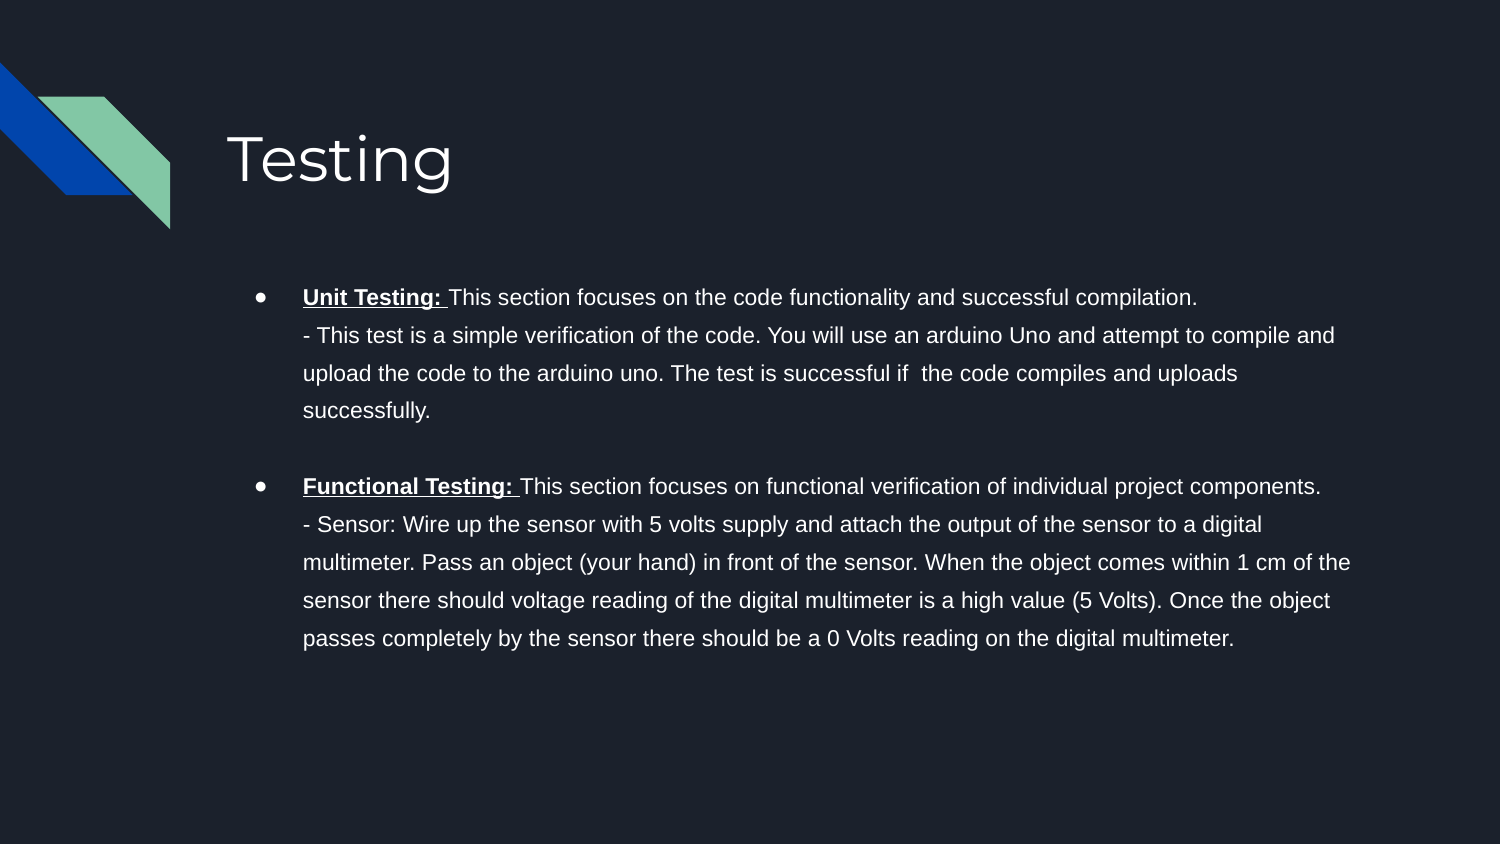

# Testing
Unit Testing: This section focuses on the code functionality and successful compilation.
- This test is a simple verification of the code. You will use an arduino Uno and attempt to compile and upload the code to the arduino uno. The test is successful if  the code compiles and uploads successfully.

Functional Testing: This section focuses on functional verification of individual project components.
- Sensor: Wire up the sensor with 5 volts supply and attach the output of the sensor to a digital multimeter. Pass an object (your hand) in front of the sensor. When the object comes within 1 cm of the sensor there should voltage reading of the digital multimeter is a high value (5 Volts). Once the object passes completely by the sensor there should be a 0 Volts reading on the digital multimeter.